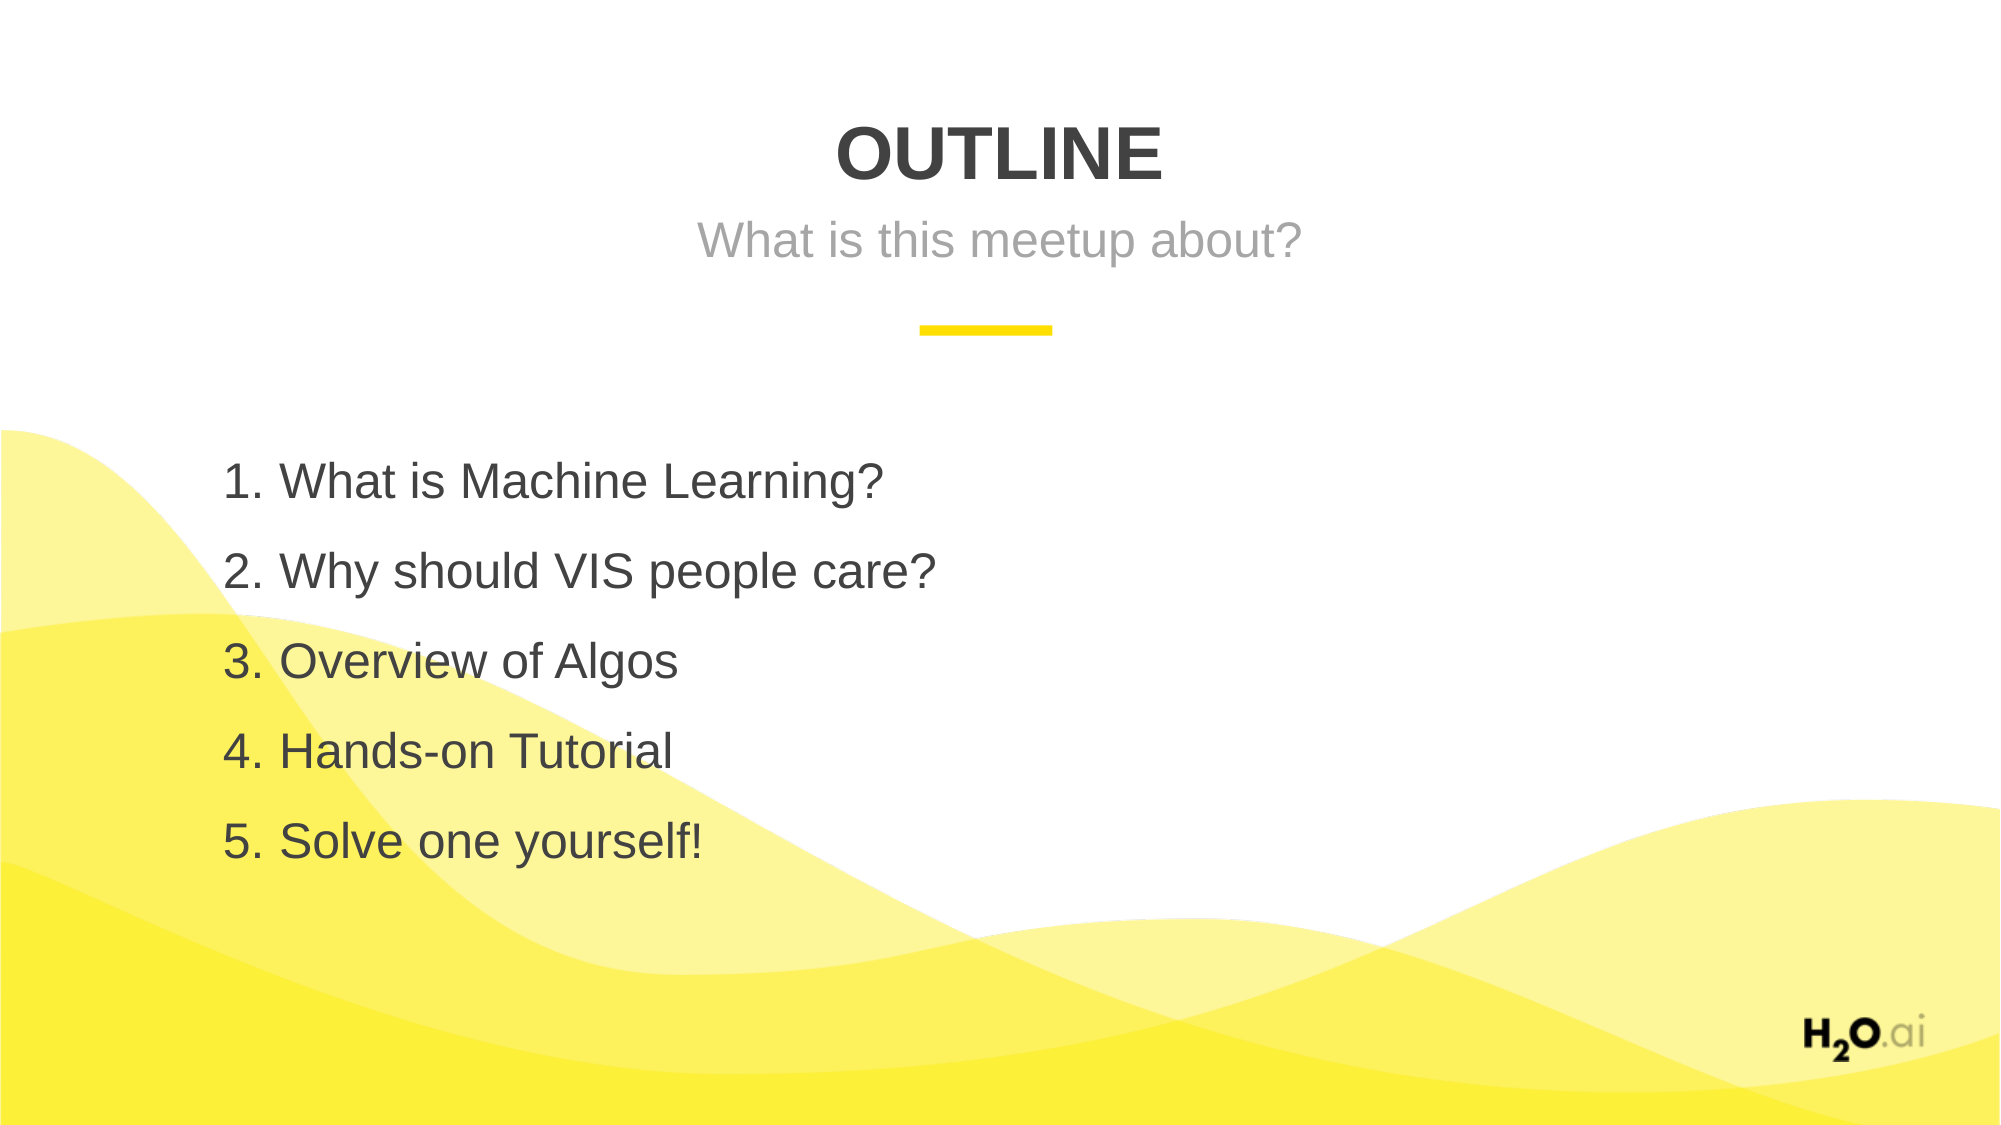

OUTLINE
What is this meetup about?

What is Machine Learning?
Why should VIS people care?
Overview of Algos
Hands-on Tutorial
Solve one yourself!